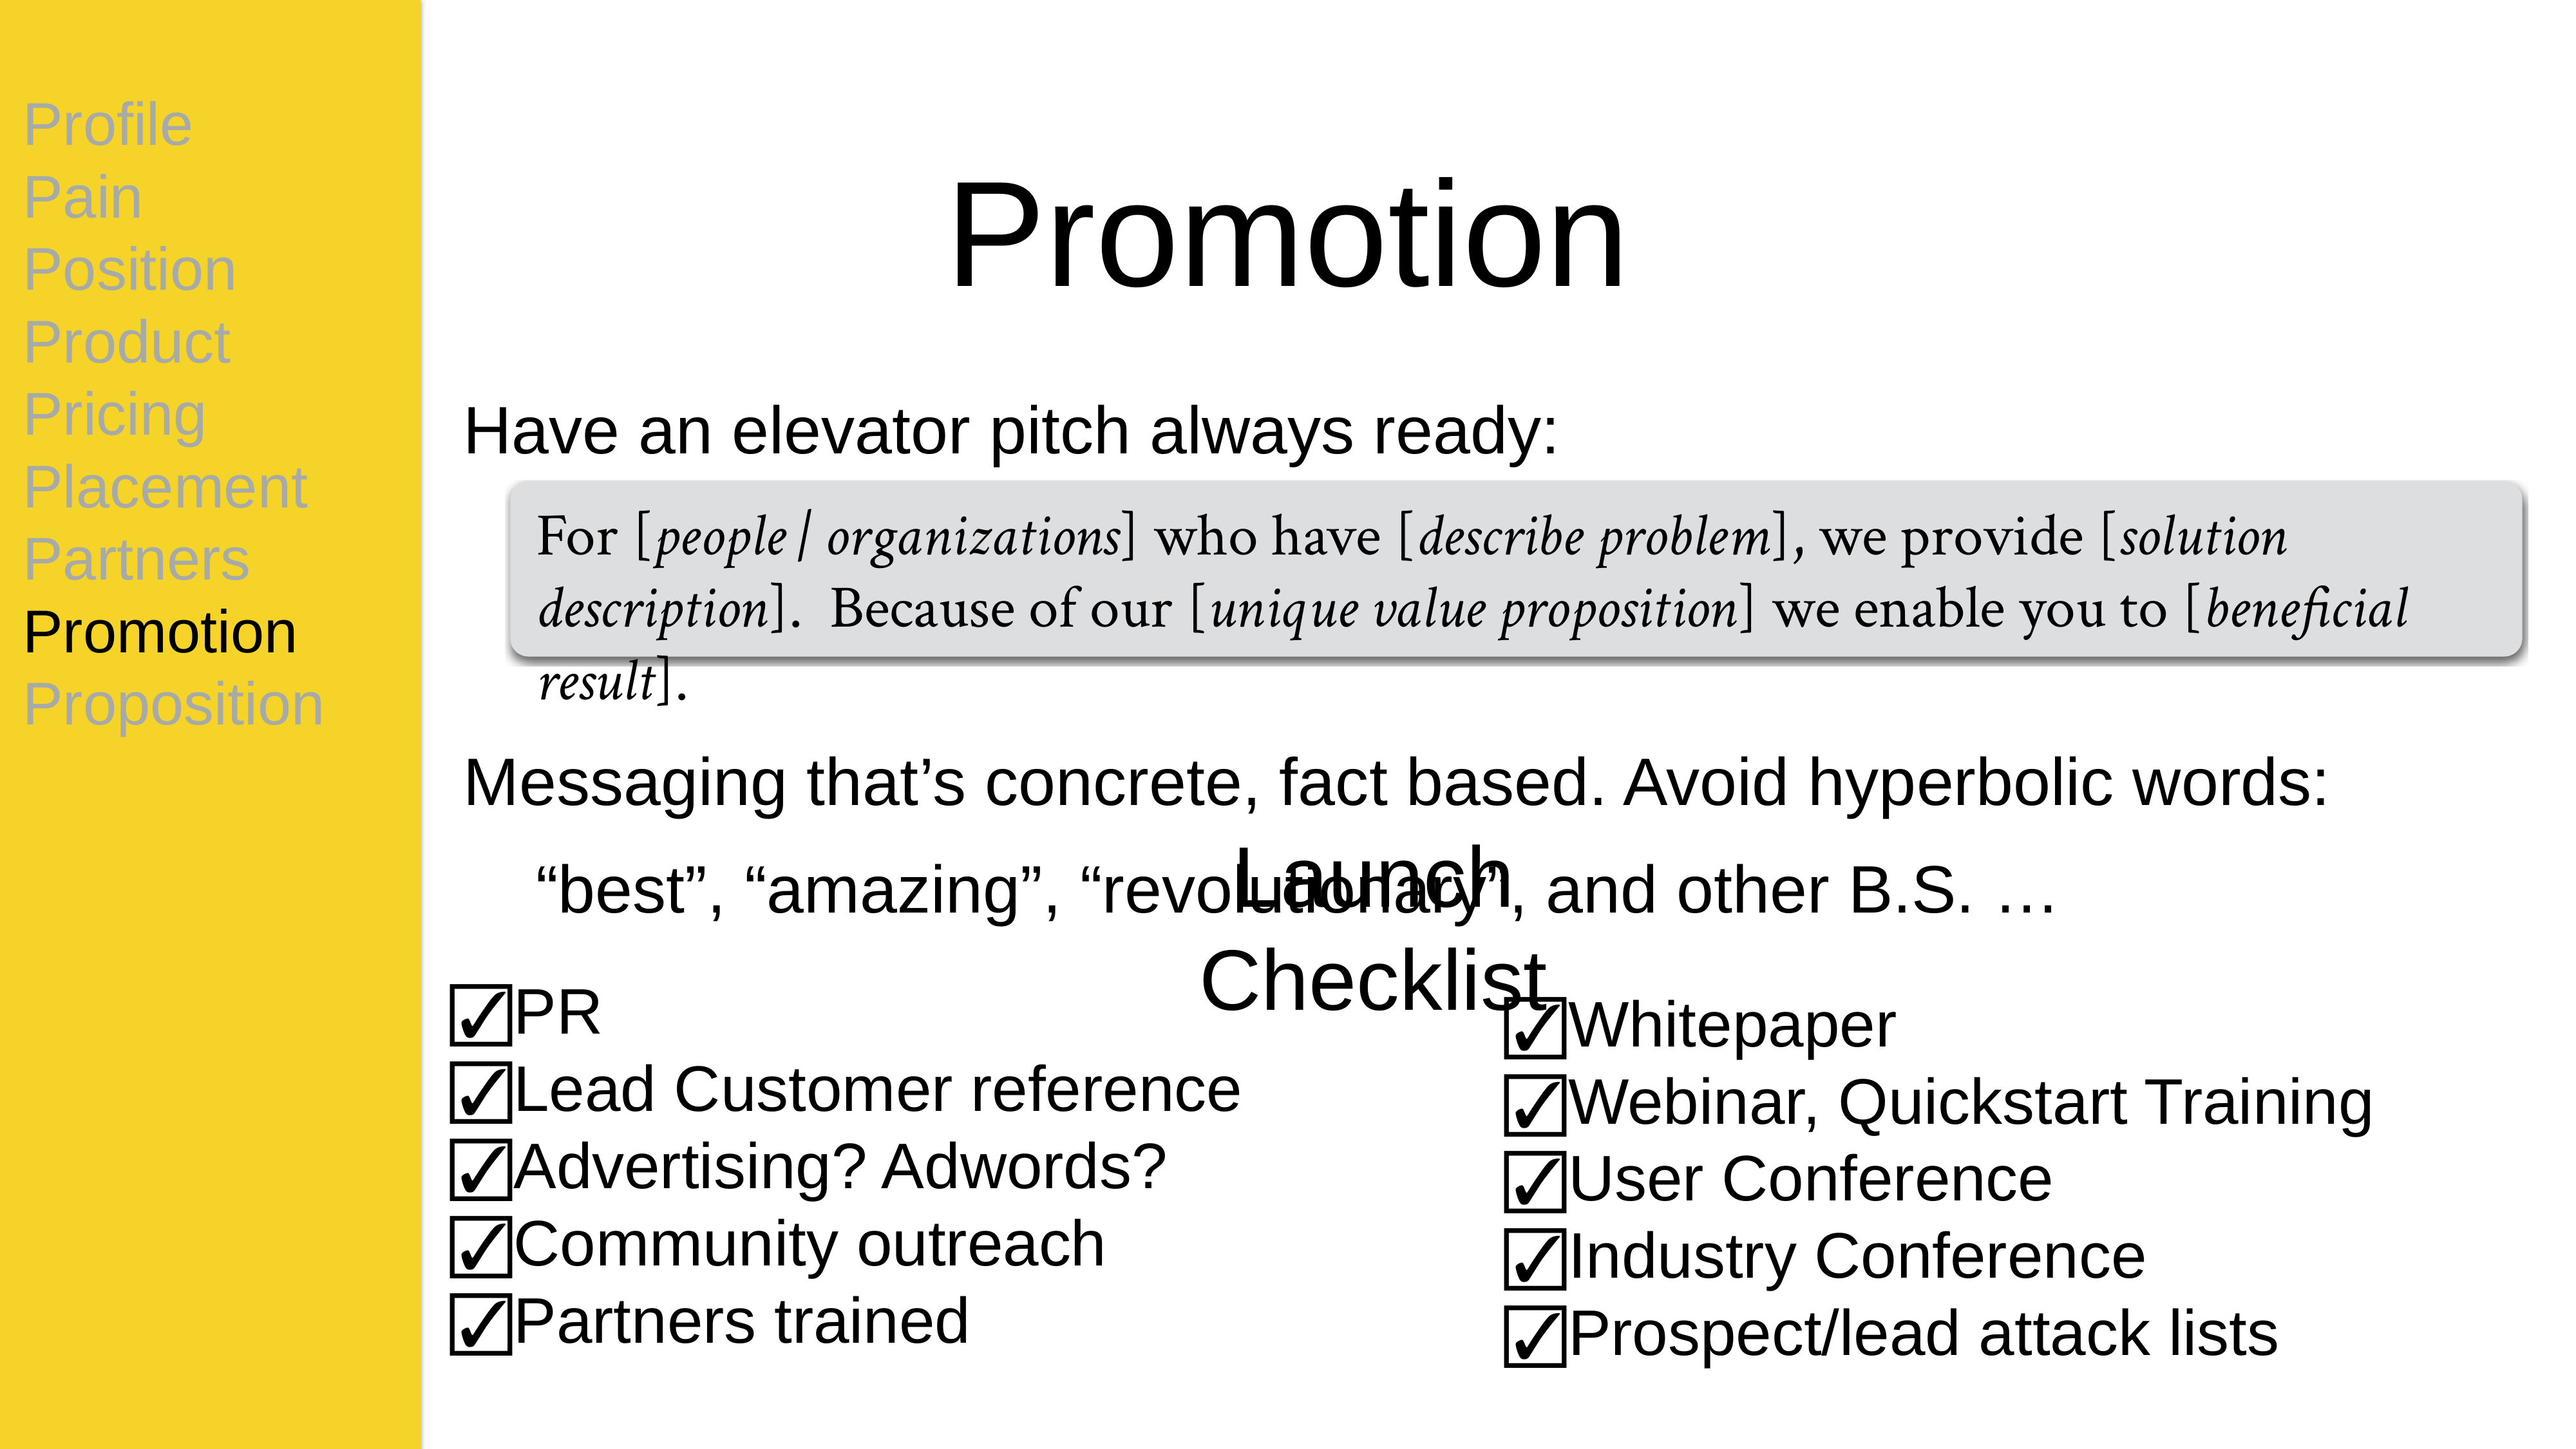

# Promotion
Profile
Pain
Position
Product
Pricing
Placement
Partners
Promotion
Proposition
Have an elevator pitch always ready:
For [people | organizations] who have [describe problem], we provide [solution description].  Because of our [unique value proposition] we enable you to [beneficial result].
Messaging that’s concrete, fact based. Avoid hyperbolic words:
“best”, “amazing”, “revolutionary”, and other B.S. …

Launch Checklist
☑︎PR
☑︎Lead Customer reference
☑︎Advertising? Adwords?
☑︎Community outreach
☑︎Partners trained
☑︎Whitepaper
☑︎Webinar, Quickstart Training
☑︎User Conference
☑︎Industry Conference
☑︎Prospect/lead attack lists